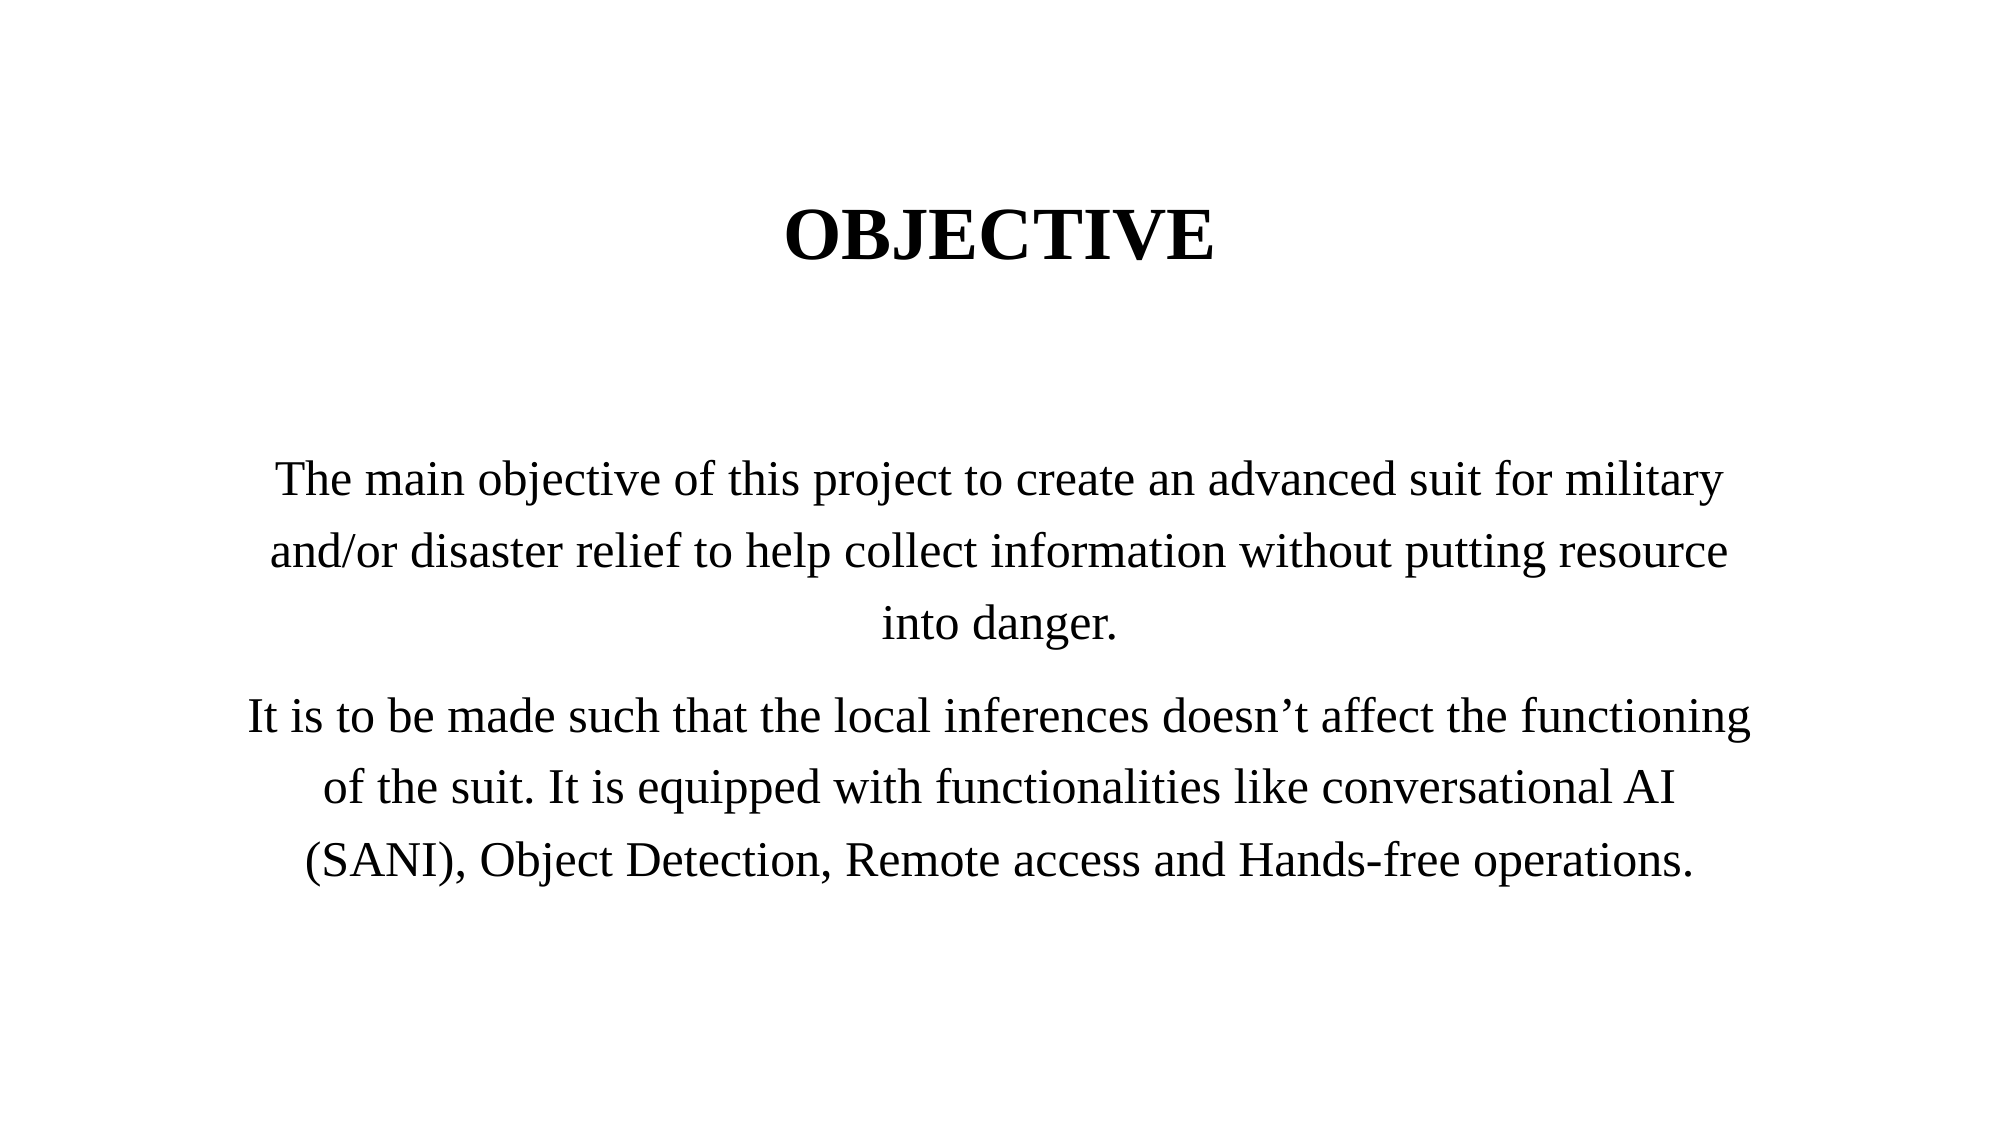

# OBJECTIVE
The main objective of this project to create an advanced suit for military and/or disaster relief to help collect information without putting resource into danger.
It is to be made such that the local inferences doesn’t affect the functioning of the suit. It is equipped with functionalities like conversational AI (SANI), Object Detection, Remote access and Hands-free operations.